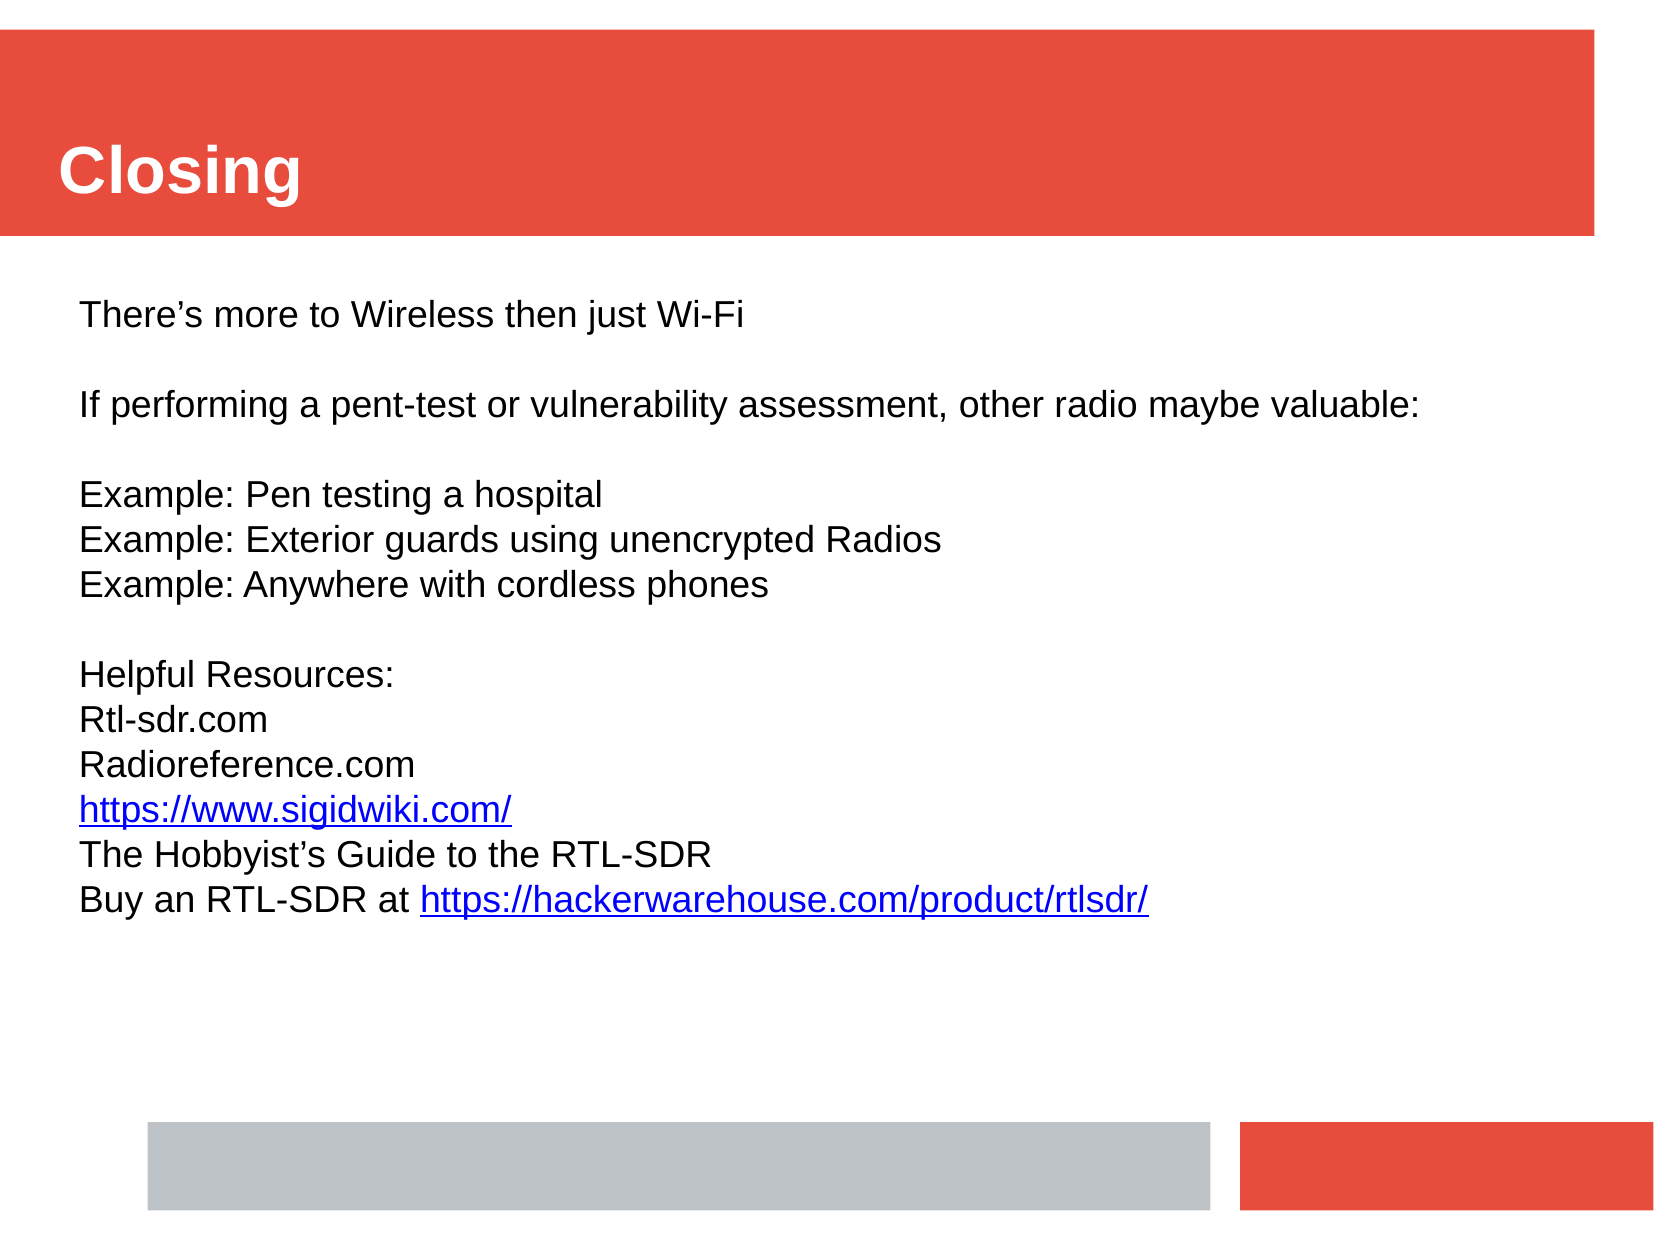

Closing
There’s more to Wireless then just Wi-Fi

If performing a pent-test or vulnerability assessment, other radio maybe valuable:

Example: Pen testing a hospital
Example: Exterior guards using unencrypted Radios
Example: Anywhere with cordless phones

Helpful Resources:
Rtl-sdr.com
Radioreference.com
https://www.sigidwiki.com/
The Hobbyist’s Guide to the RTL-SDR
Buy an RTL-SDR at https://hackerwarehouse.com/product/rtlsdr/